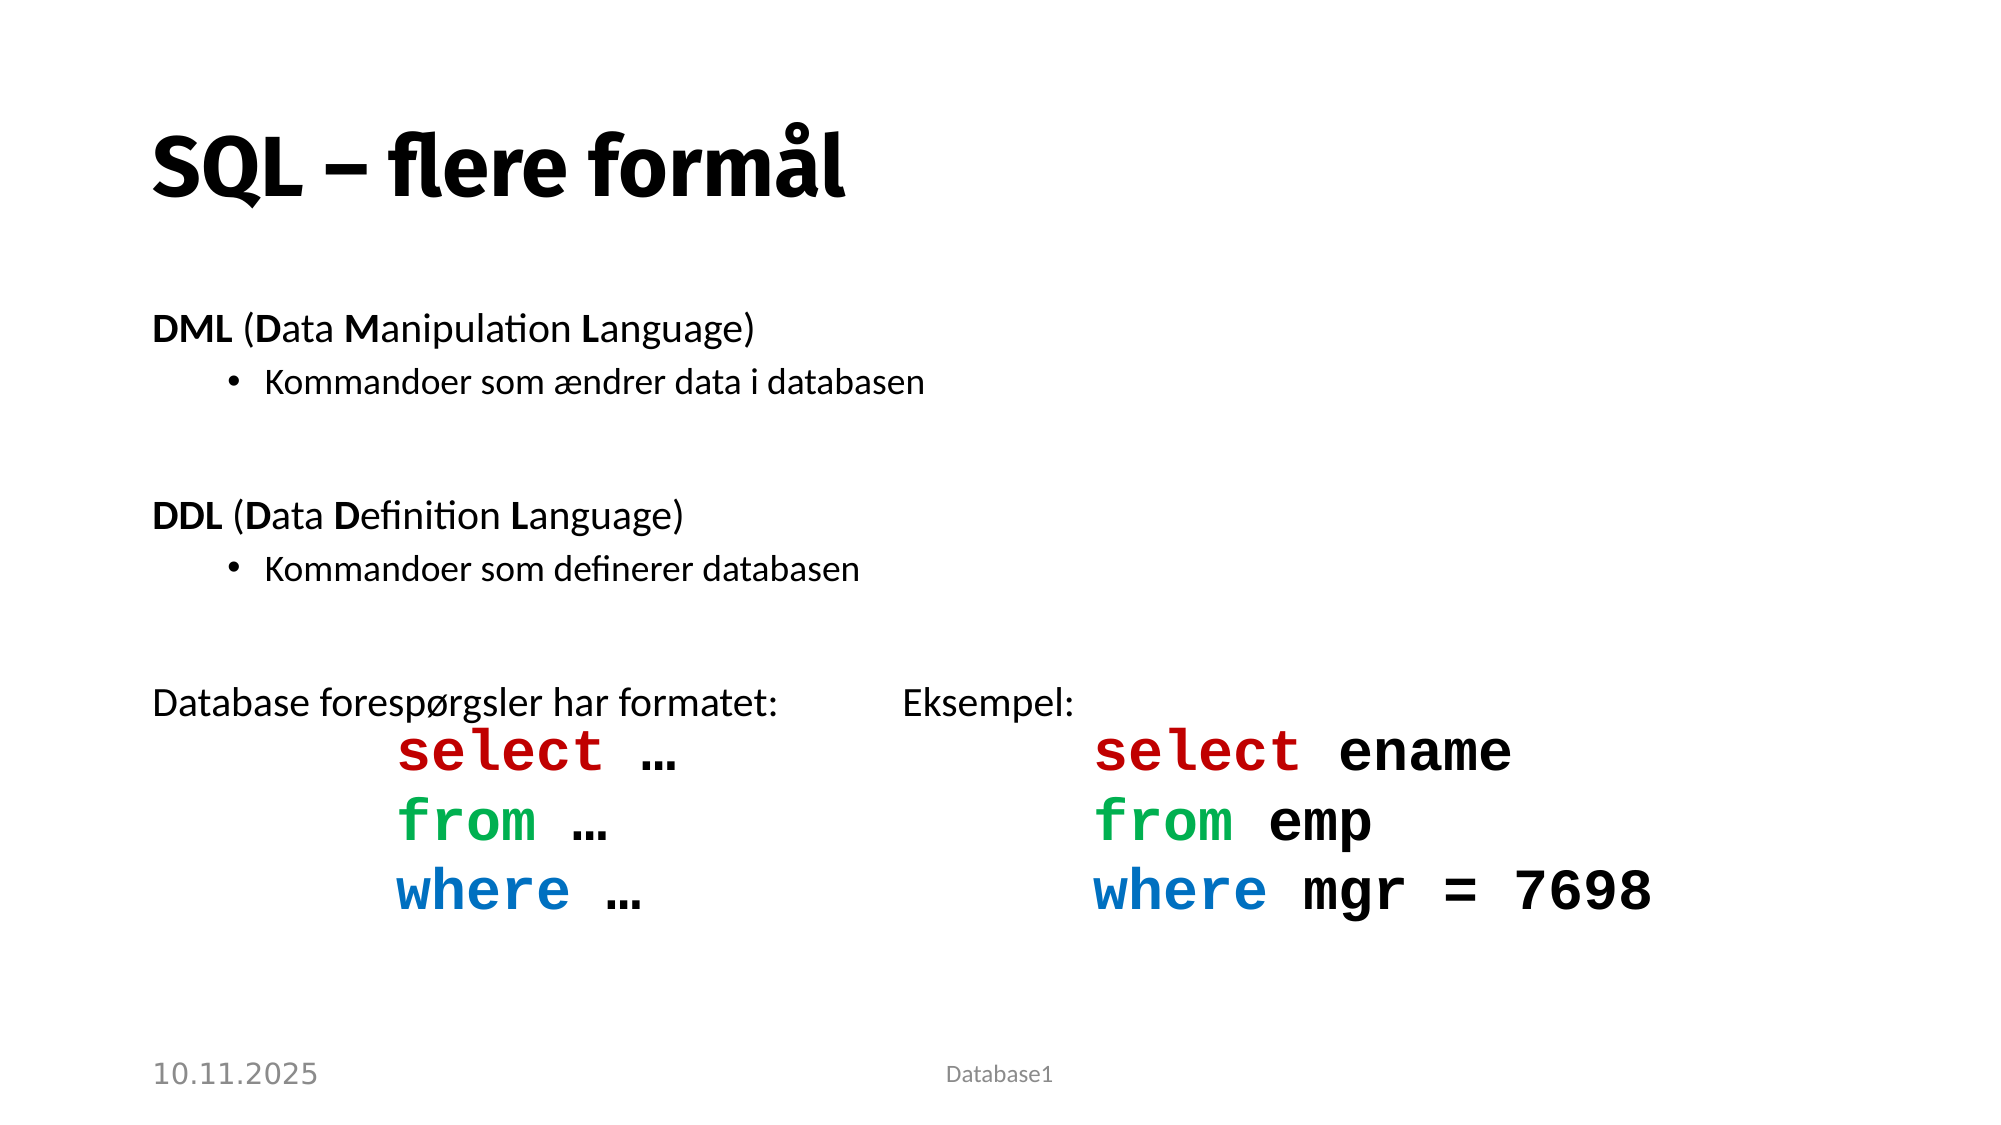

# SQL – flere formål
DML (Data Manipulation Language)
Kommandoer som ændrer data i databasen

DDL (Data Definition Language)
Kommandoer som definerer databasen

Database forespørgsler har formatet:	Eksempel:
	select …
	from …
	where …

	select ename
	from emp
	where mgr = 7698

10.11.2025
Database1